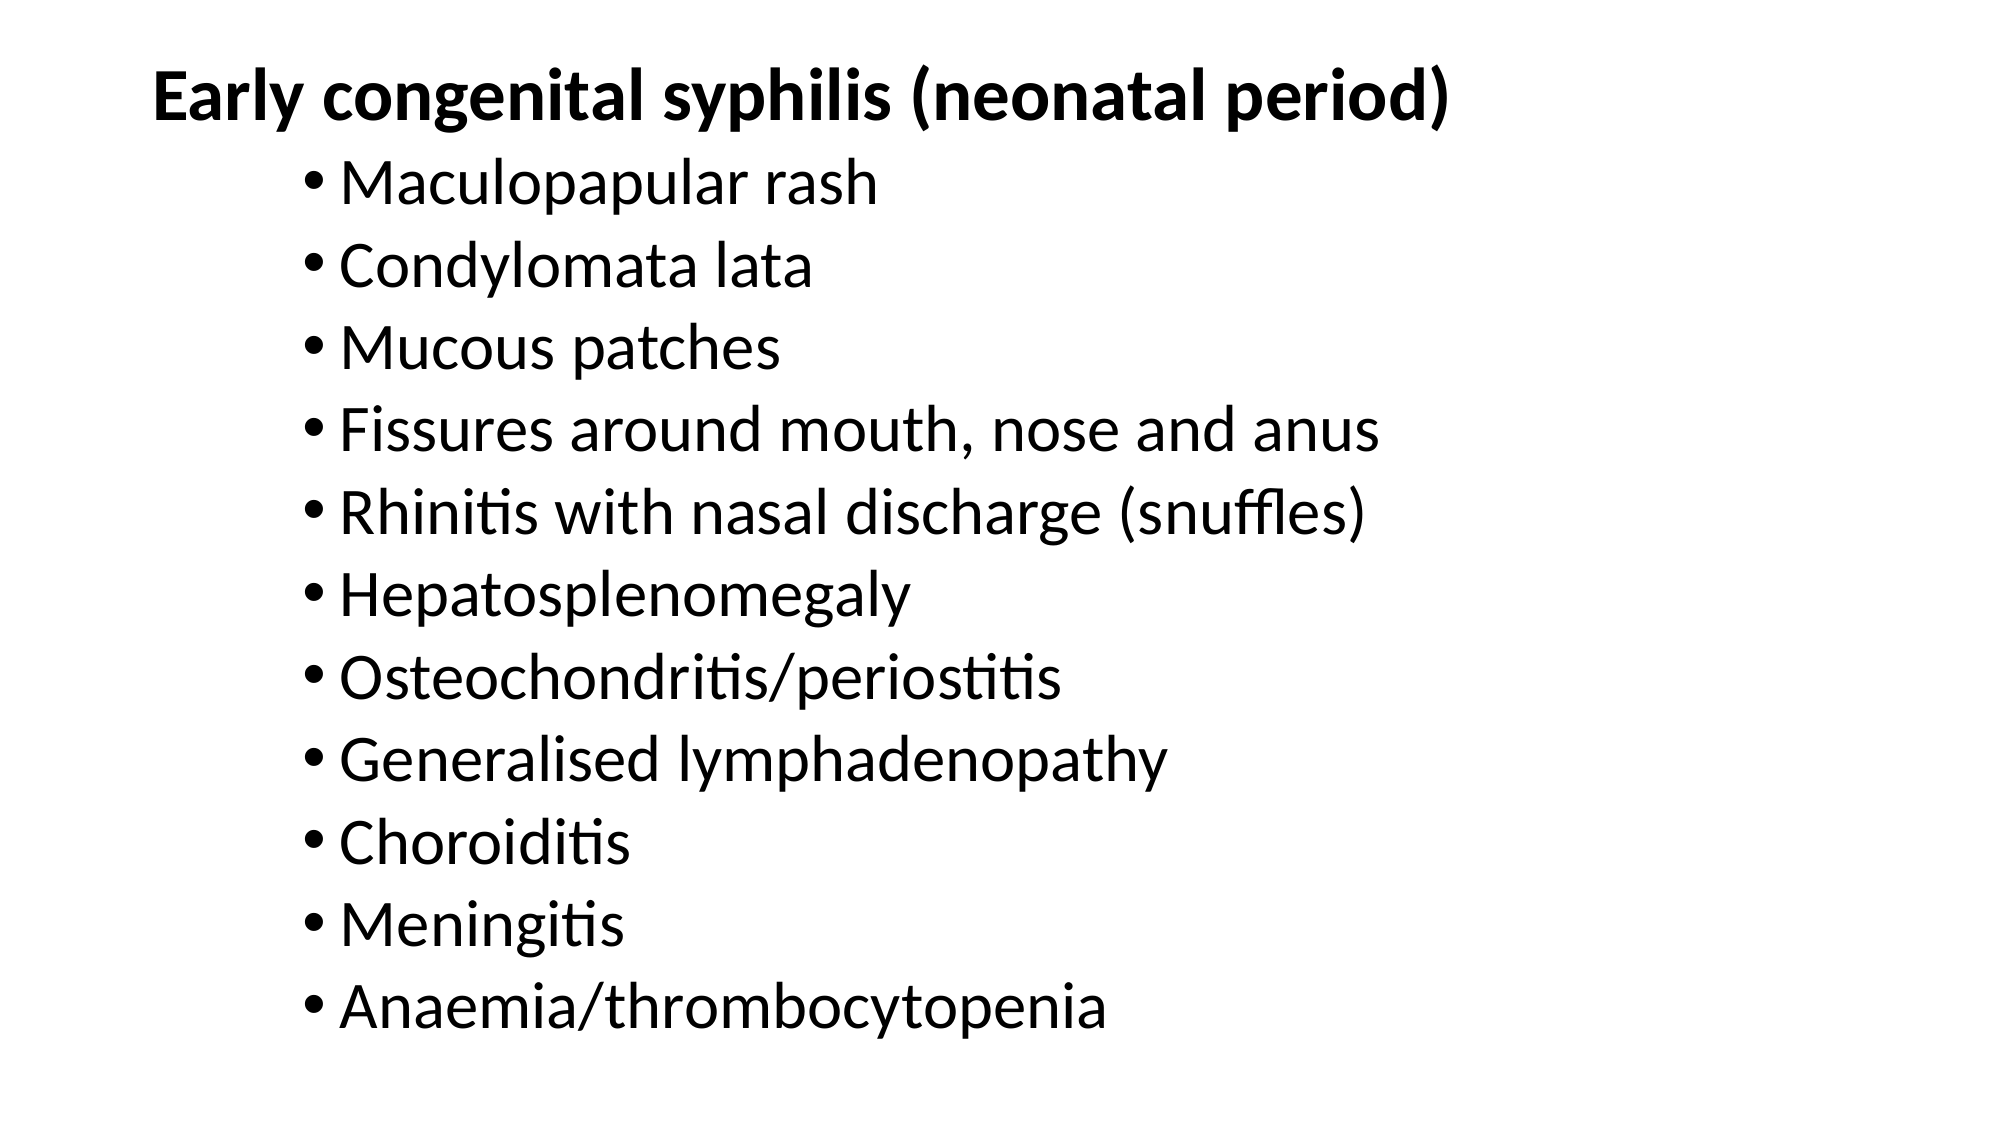

Early congenital syphilis (neonatal period)
Maculopapular rash
Condylomata lata
Mucous patches
Fissures around mouth, nose and anus
Rhinitis with nasal discharge (snuffles)
Hepatosplenomegaly
Osteochondritis/periostitis
Generalised lymphadenopathy
Choroiditis
Meningitis
Anaemia/thrombocytopenia